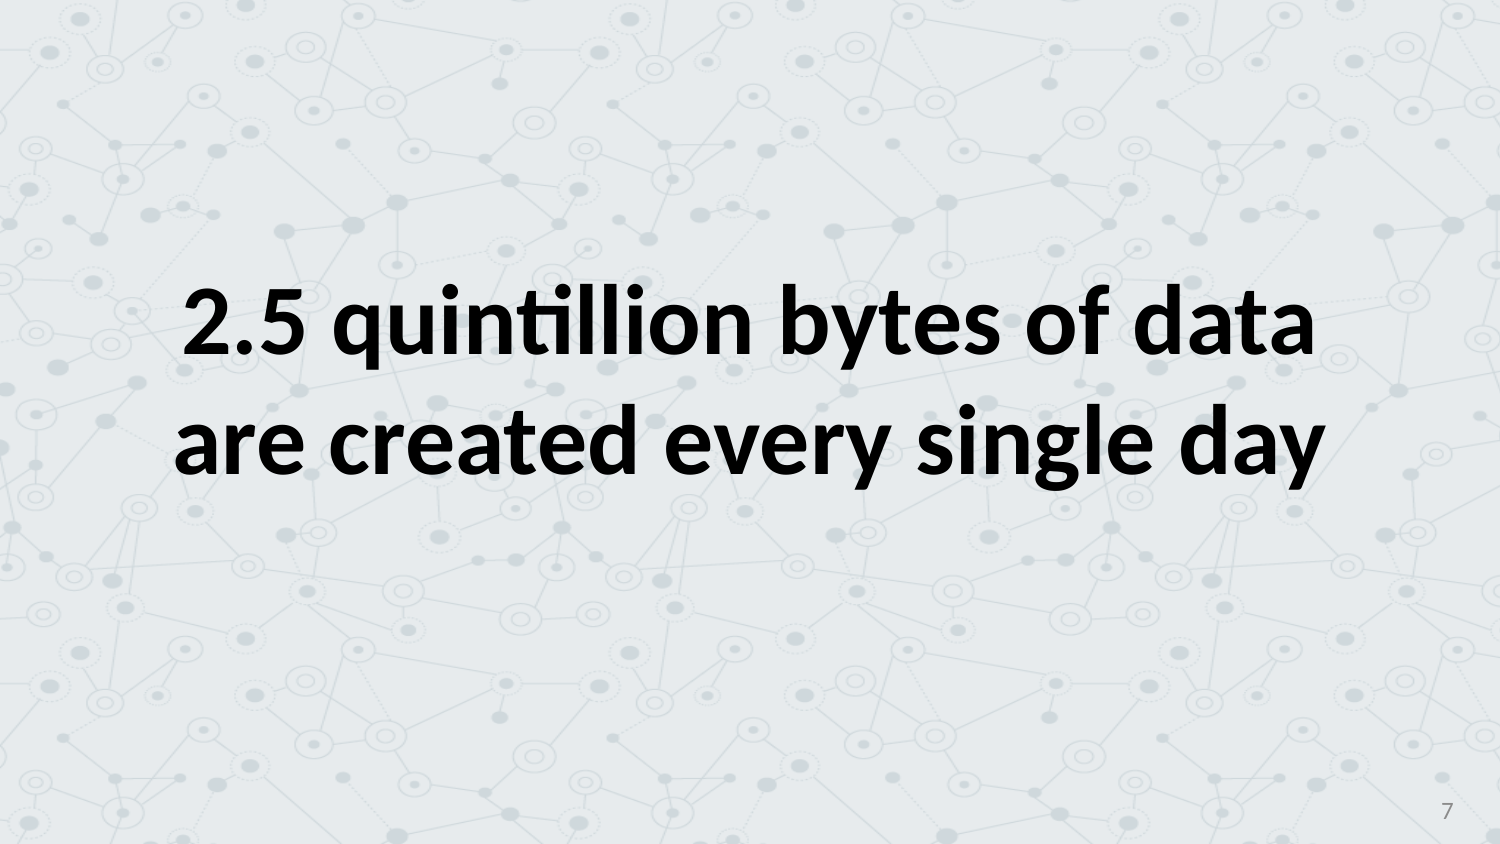

2.5 quintillion bytes of data are created every single day
7